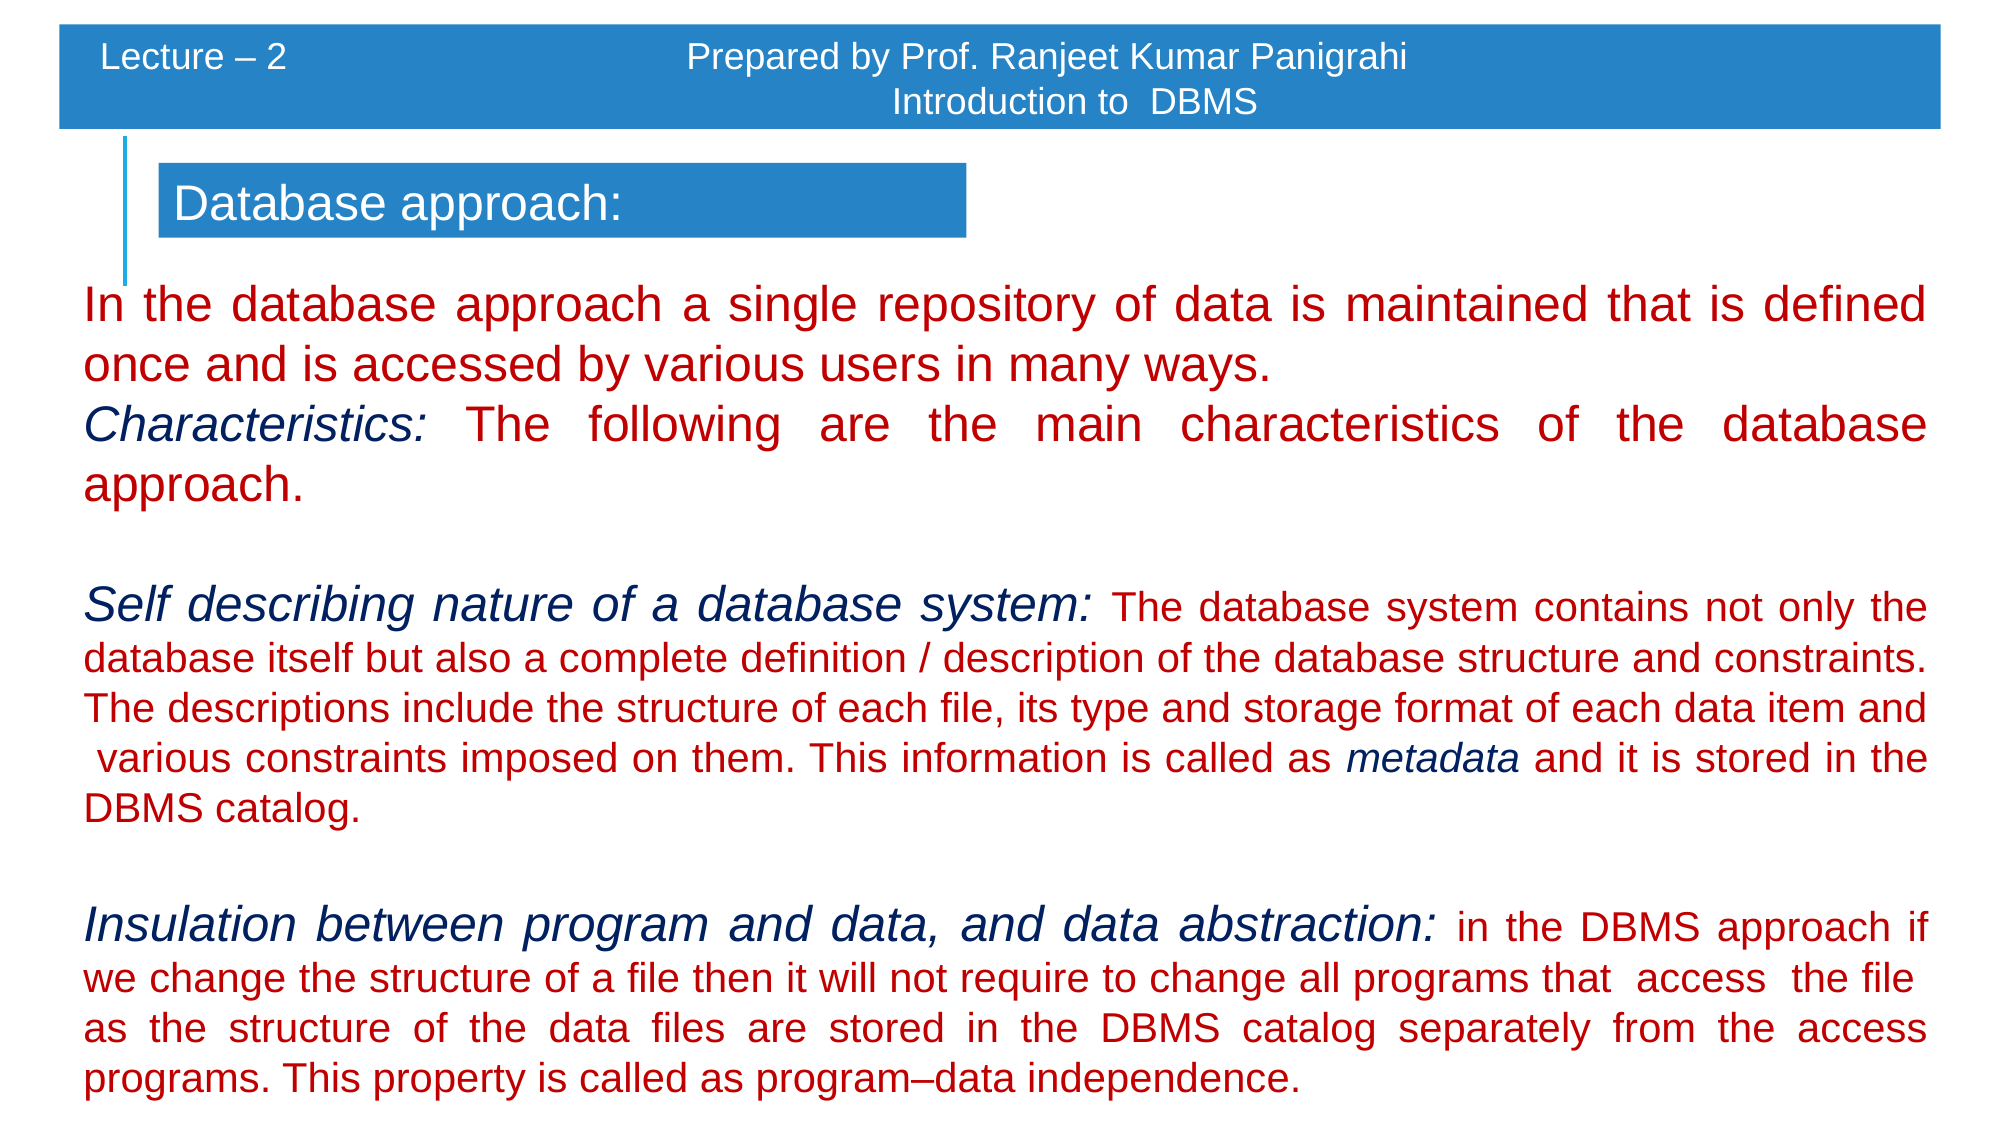

Lecture – 2   		             Prepared by Prof. Ranjeet Kumar Panigrahi					Introduction to  DBMS
Database approach:
In the database approach a single repository of data is maintained that is defined once and is accessed by various users in many ways.
Characteristics: The following are the main characteristics of the database approach.

Self describing nature of a database system: The database system contains not only the database itself but also a complete definition / description of the database structure and constraints. The descriptions include the structure of each file, its type and storage format of each data item and  various constraints imposed on them. This information is called as metadata and it is stored in the DBMS catalog.

Insulation between program and data, and data abstraction: in the DBMS approach if we change the structure of a file then it will not require to change all programs that  access  the file  as the structure of the data files are stored in the DBMS catalog separately from the access programs. This property is called as program–data independence.